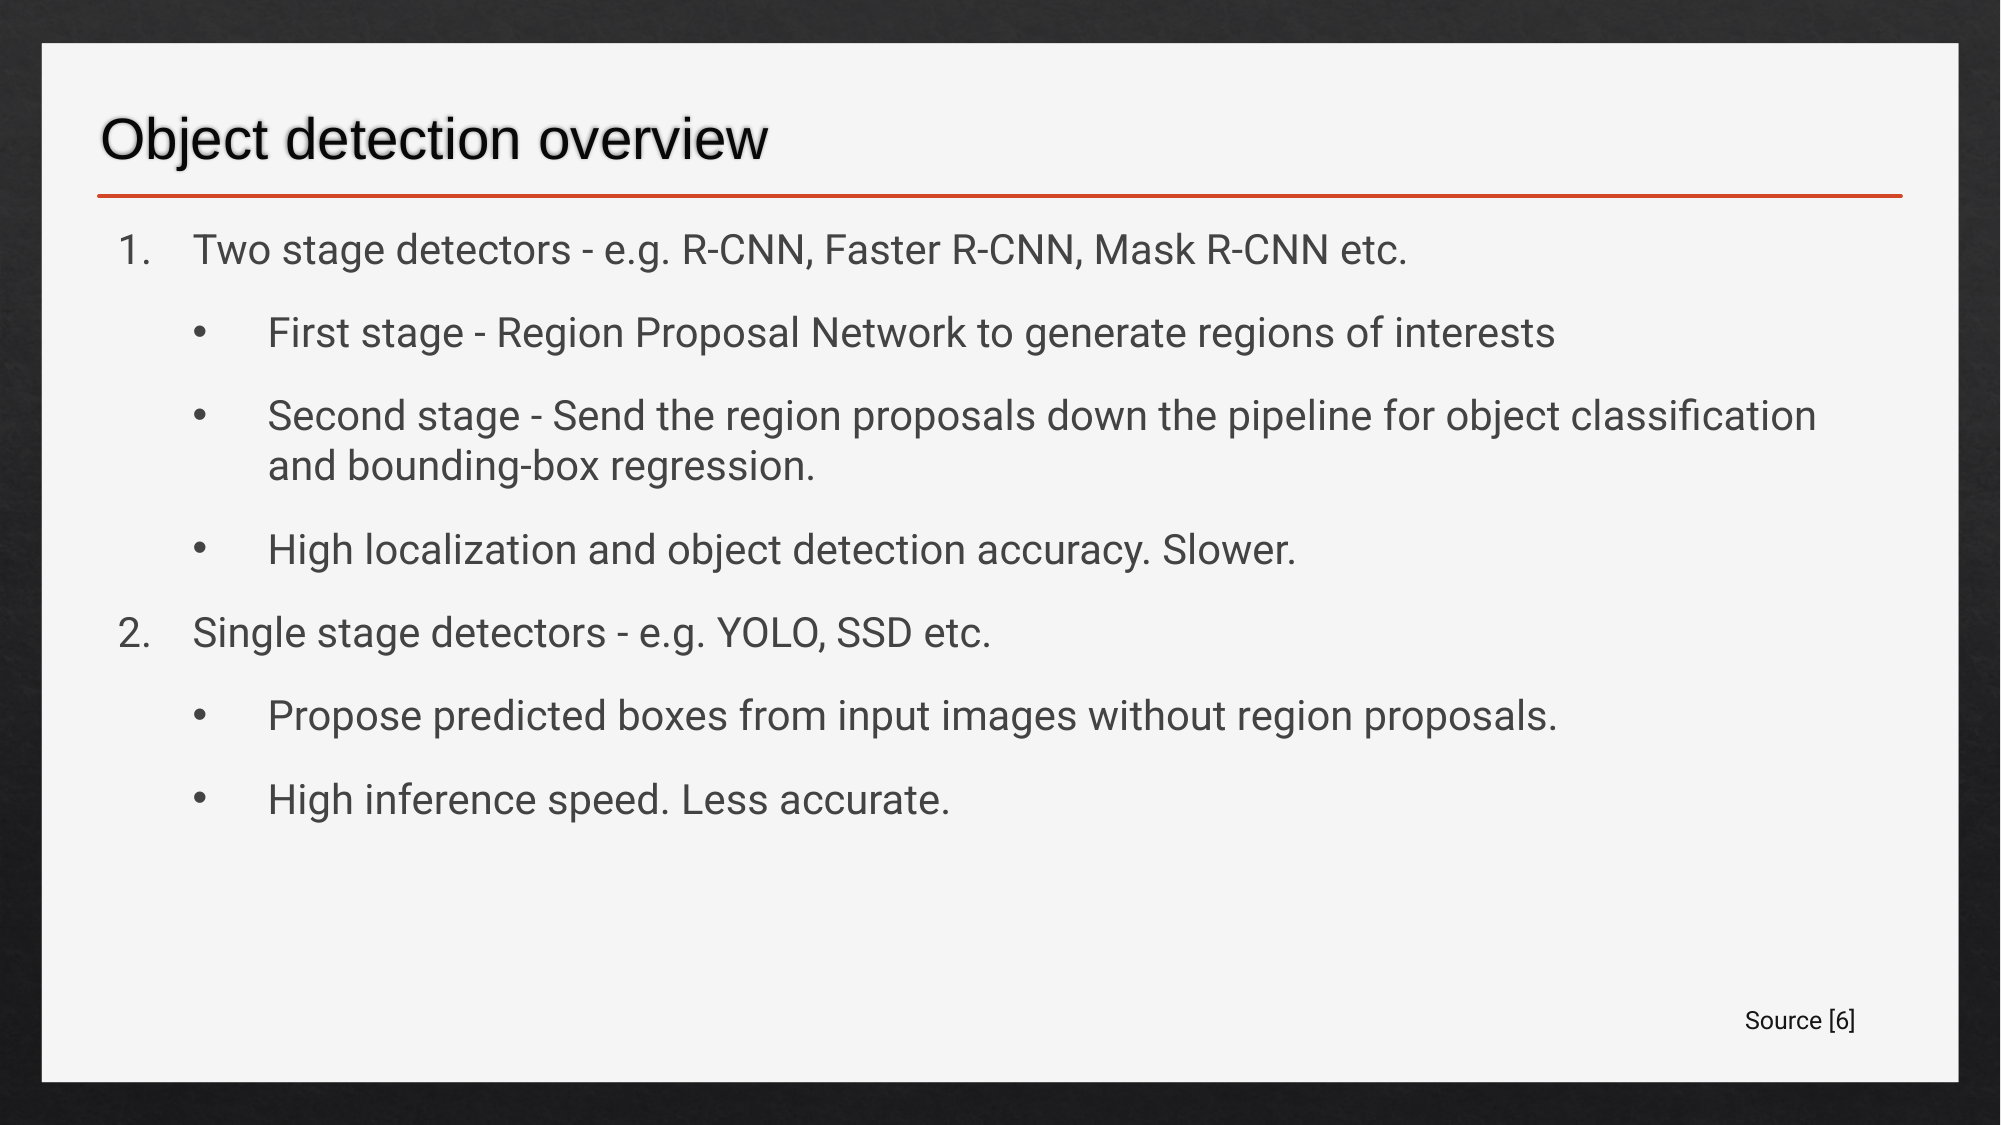

# Object detection overview
Two stage detectors - e.g. R-CNN, Faster R-CNN, Mask R-CNN etc.
First stage - Region Proposal Network to generate regions of interests
Second stage - Send the region proposals down the pipeline for object classification and bounding-box regression.
High localization and object detection accuracy. Slower.
Single stage detectors - e.g. YOLO, SSD etc.
Propose predicted boxes from input images without region proposals.
High inference speed. Less accurate.

Source [6]